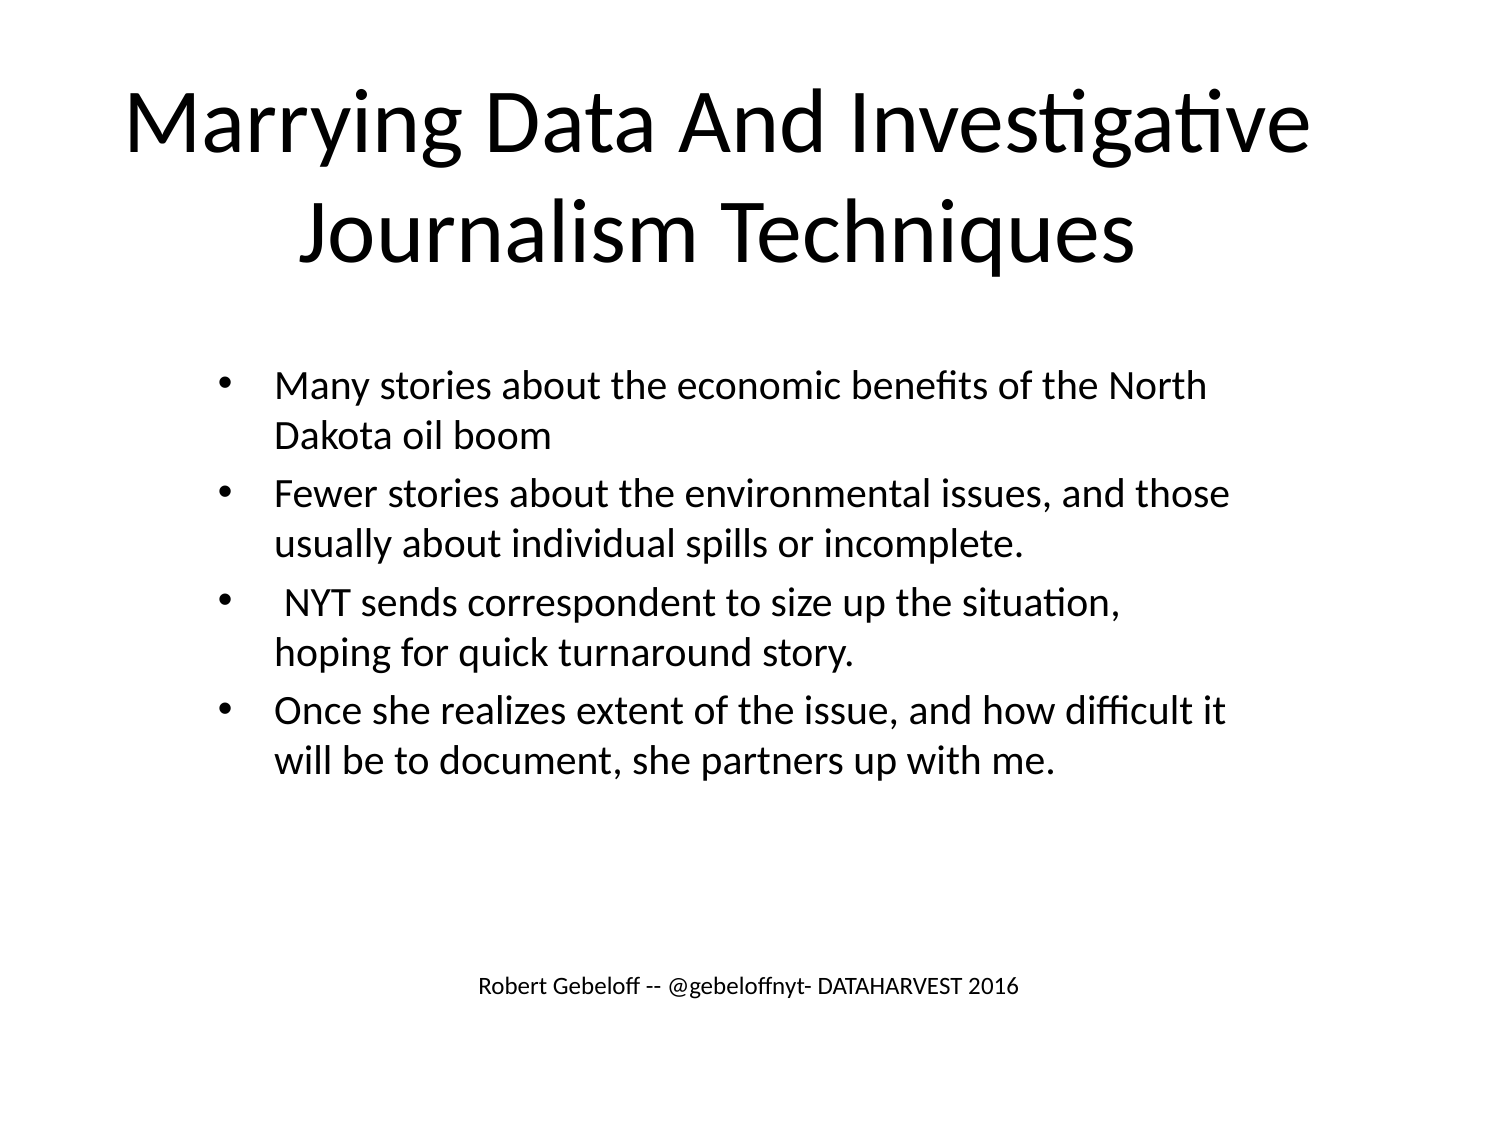

# Marrying Data And Investigative Journalism Techniques
Many stories about the economic benefits of the North Dakota oil boom
Fewer stories about the environmental issues, and those usually about individual spills or incomplete.
 NYT sends correspondent to size up the situation, hoping for quick turnaround story.
Once she realizes extent of the issue, and how difficult it will be to document, she partners up with me.
Robert Gebeloff -- @gebeloffnyt- DATAHARVEST 2016